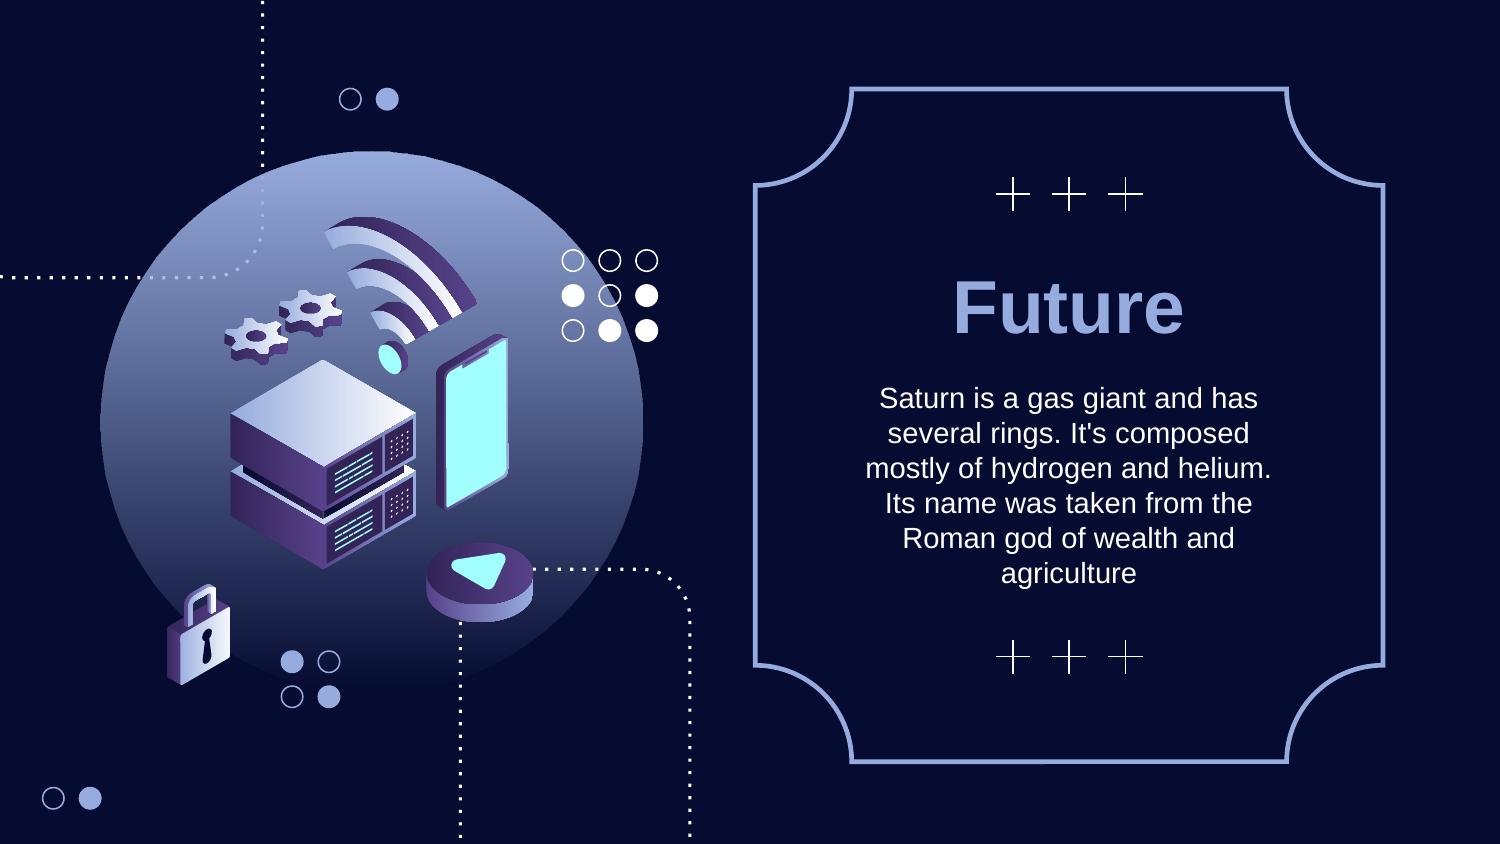

# Future

Saturn is a gas giant and has several rings. It's composed mostly of hydrogen and helium. Its name was taken from the Roman god of wealth and agriculture